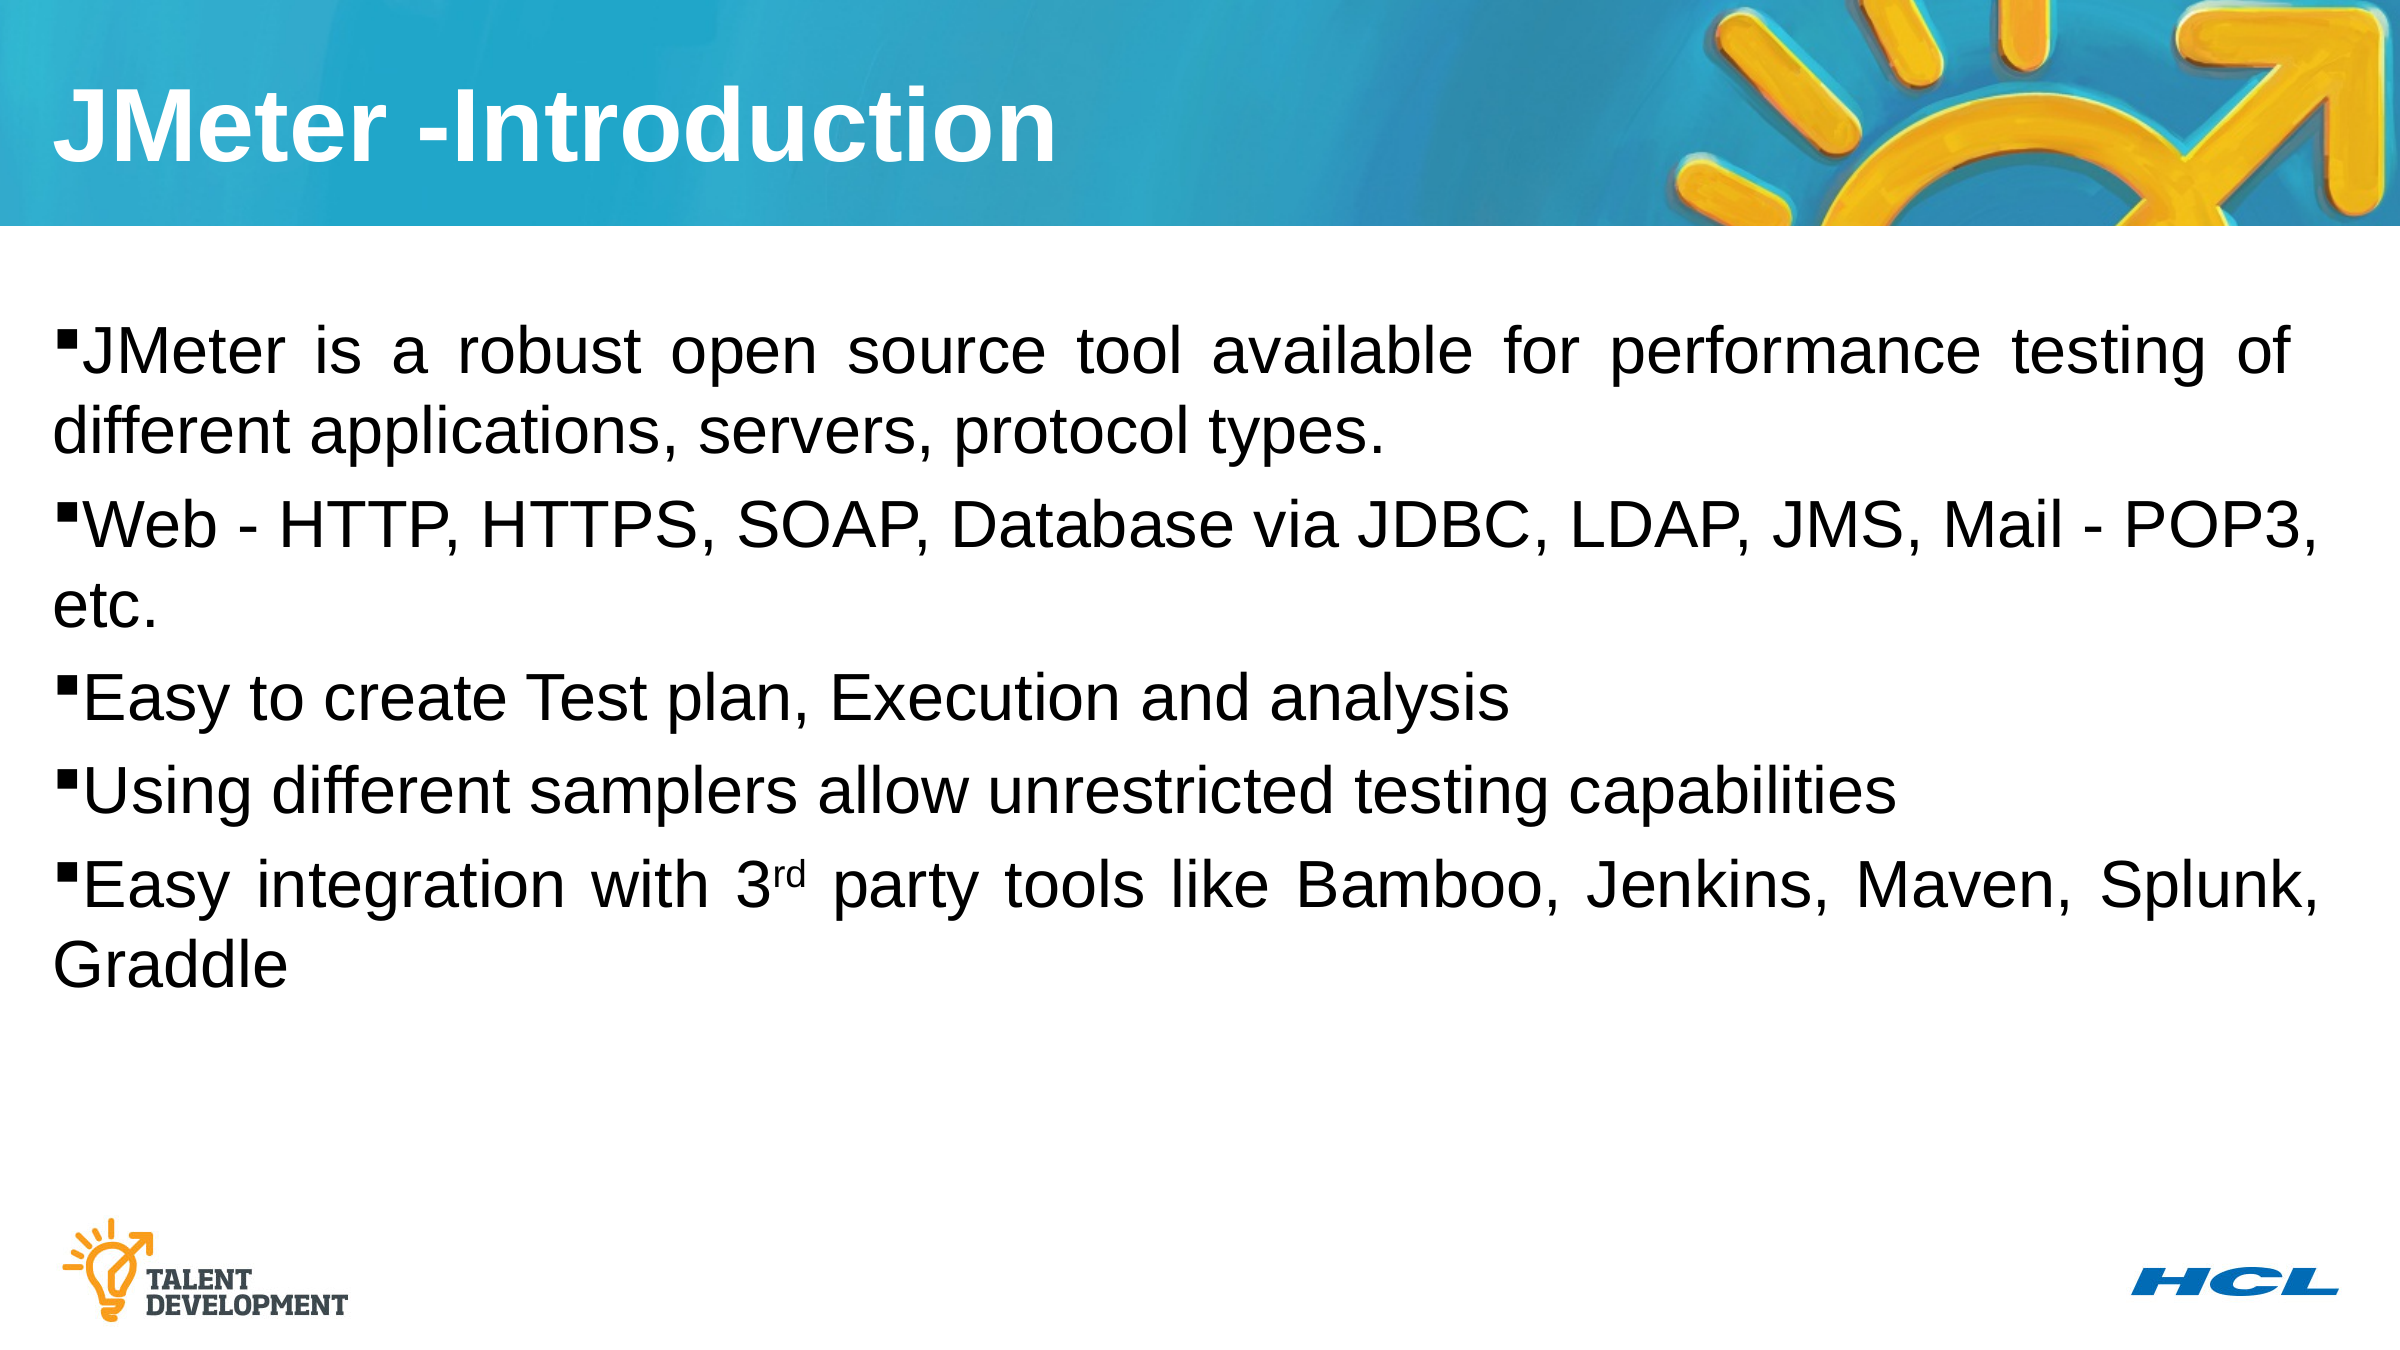

JMeter -Introduction

JMeter is a robust open source tool available for performance testing of  different applications, servers, protocol types.
Web - HTTP, HTTPS, SOAP, Database via JDBC, LDAP, JMS, Mail - POP3, etc.
Easy to create Test plan, Execution and analysis
Using different samplers allow unrestricted testing capabilities
Easy integration with 3rd party tools like Bamboo, Jenkins, Maven, Splunk, Graddle